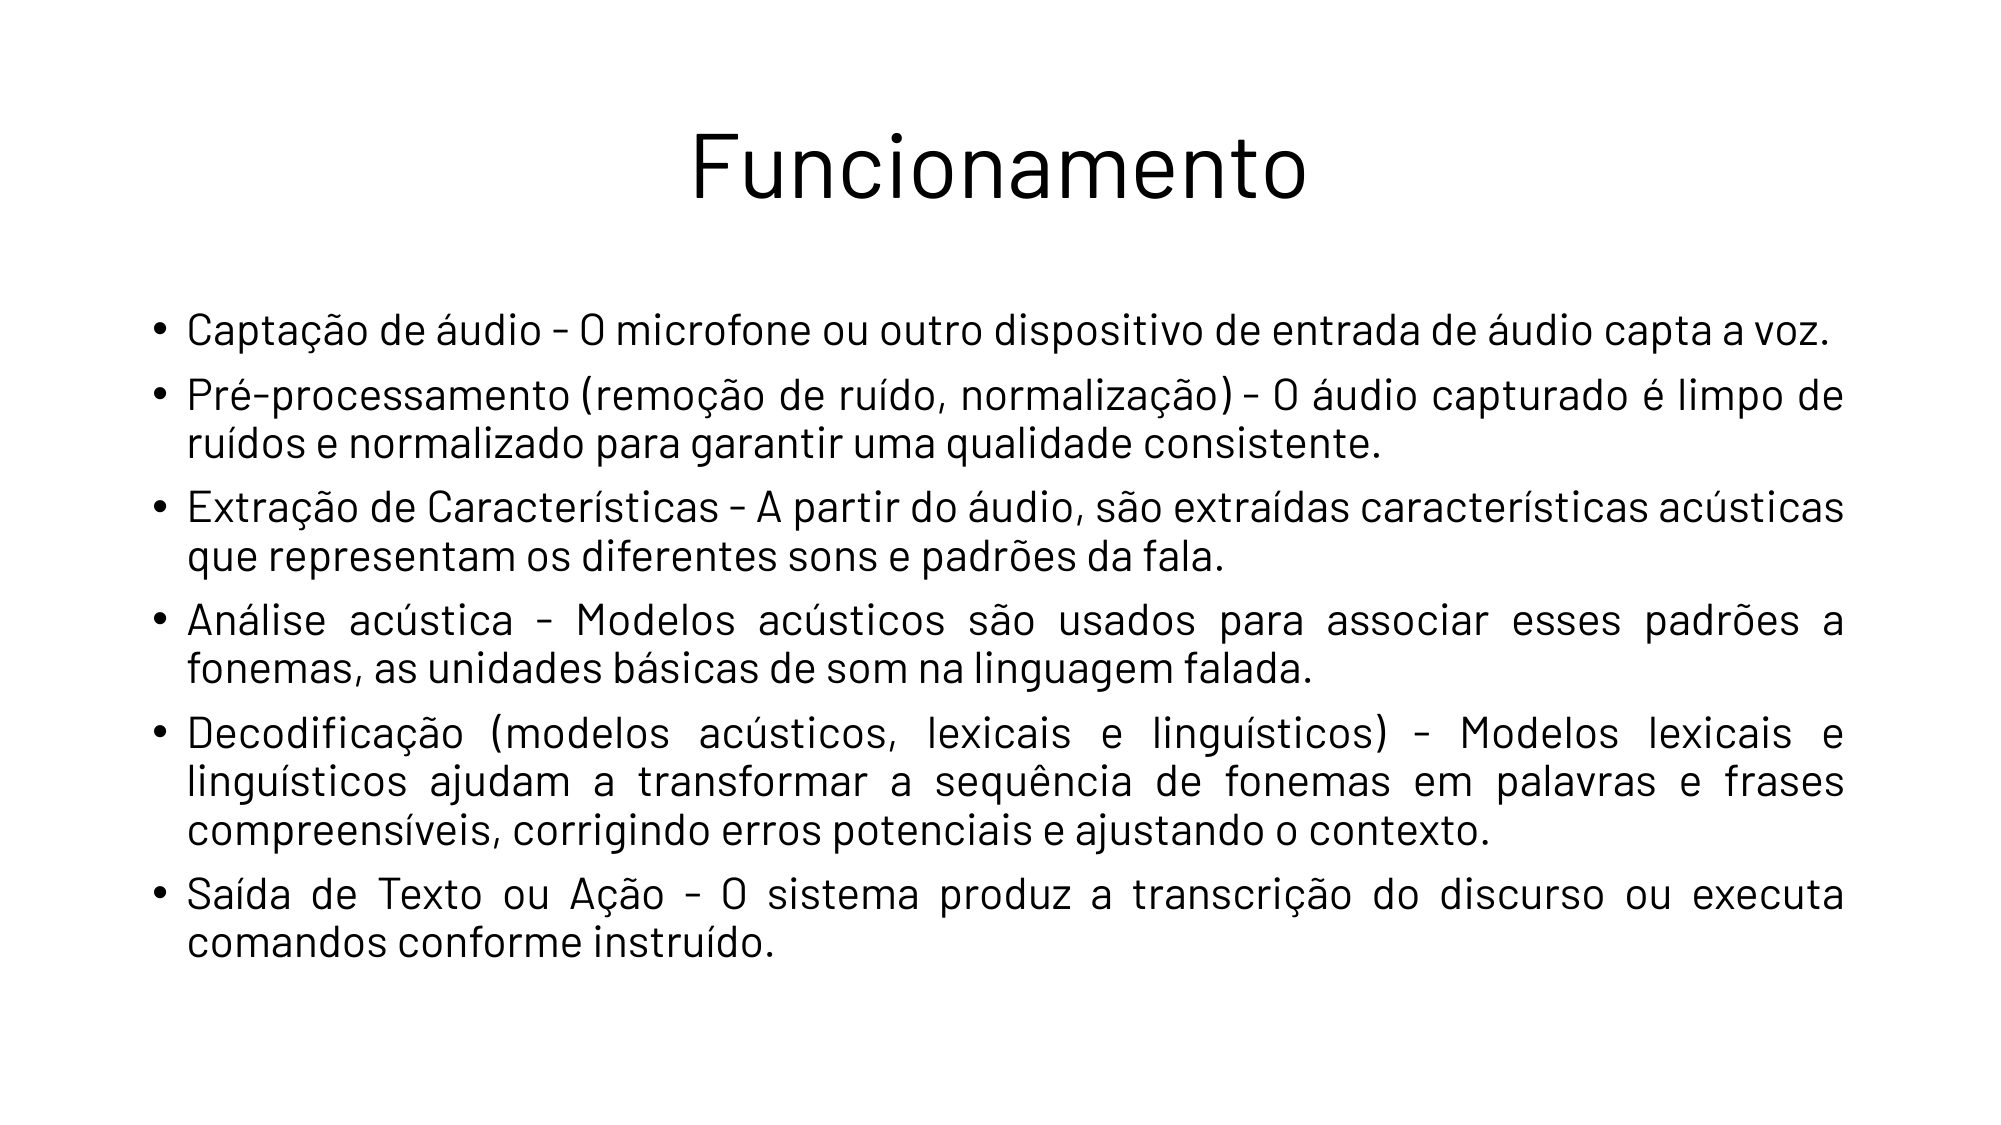

# Funcionamento
Captação de áudio - O microfone ou outro dispositivo de entrada de áudio capta a voz.
Pré-processamento (remoção de ruído, normalização) - O áudio capturado é limpo de ruídos e normalizado para garantir uma qualidade consistente.
Extração de Características - A partir do áudio, são extraídas características acústicas que representam os diferentes sons e padrões da fala.
Análise acústica - Modelos acústicos são usados para associar esses padrões a fonemas, as unidades básicas de som na linguagem falada.
Decodificação (modelos acústicos, lexicais e linguísticos) - Modelos lexicais e linguísticos ajudam a transformar a sequência de fonemas em palavras e frases compreensíveis, corrigindo erros potenciais e ajustando o contexto.
Saída de Texto ou Ação - O sistema produz a transcrição do discurso ou executa comandos conforme instruído.